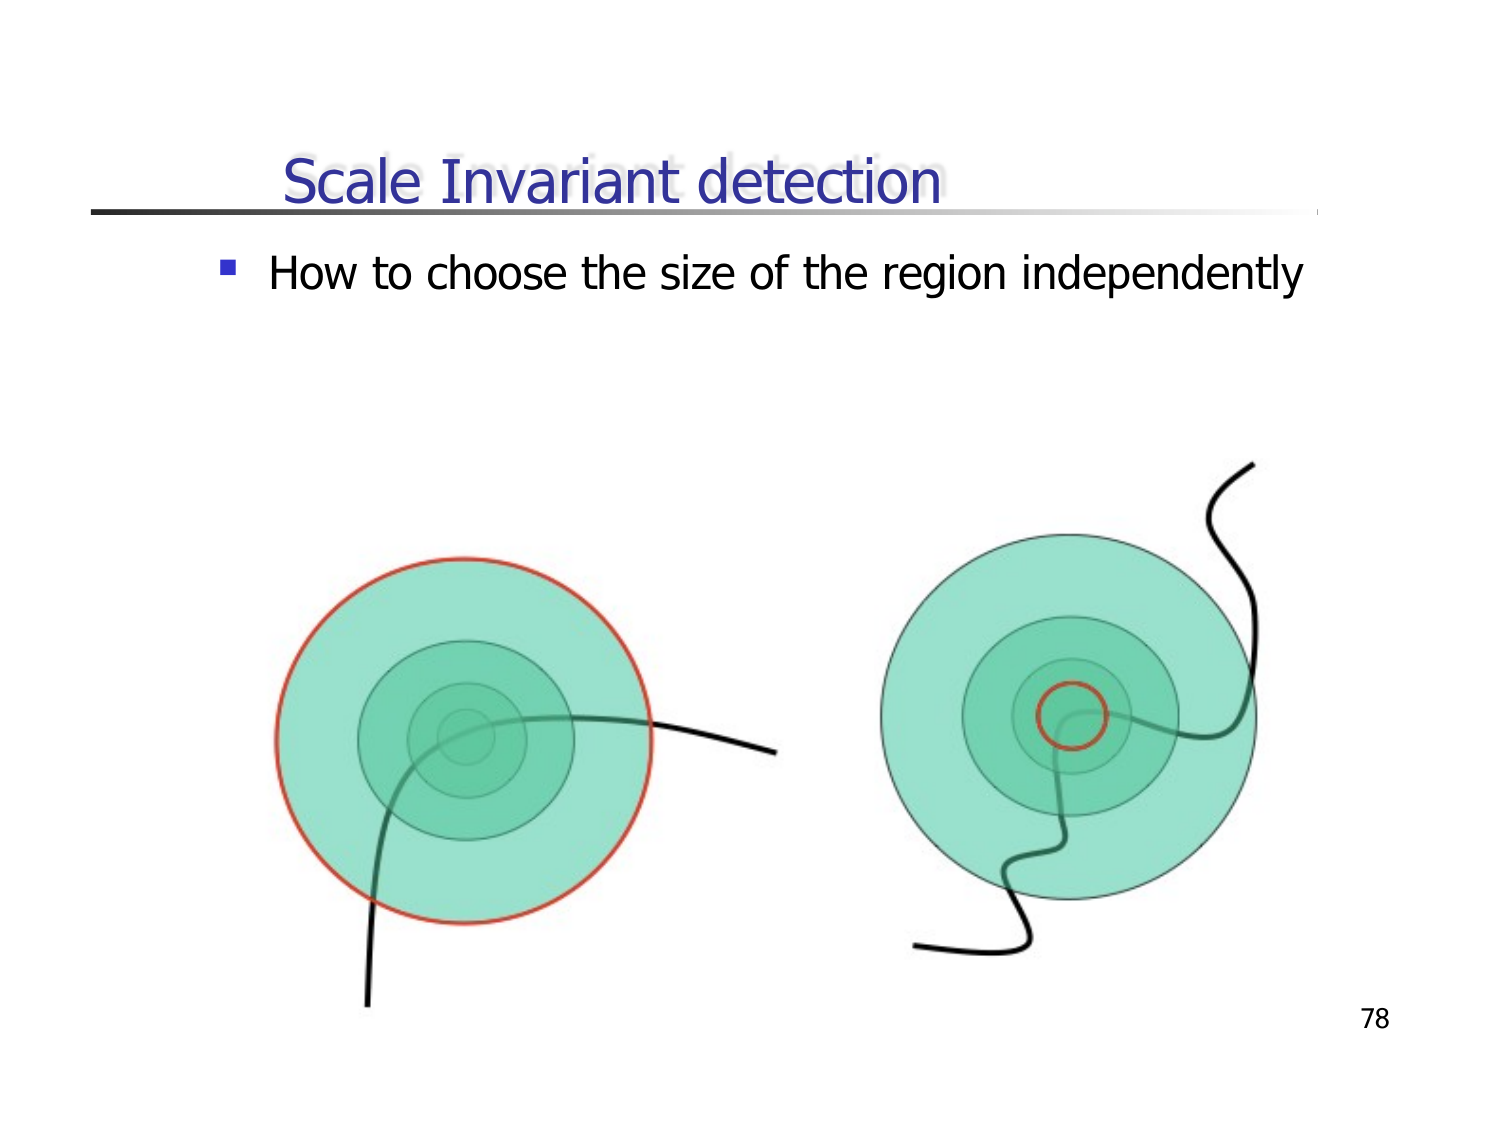

Scale Invariant detection
How to choose the size of the region independently
CS 685l

78